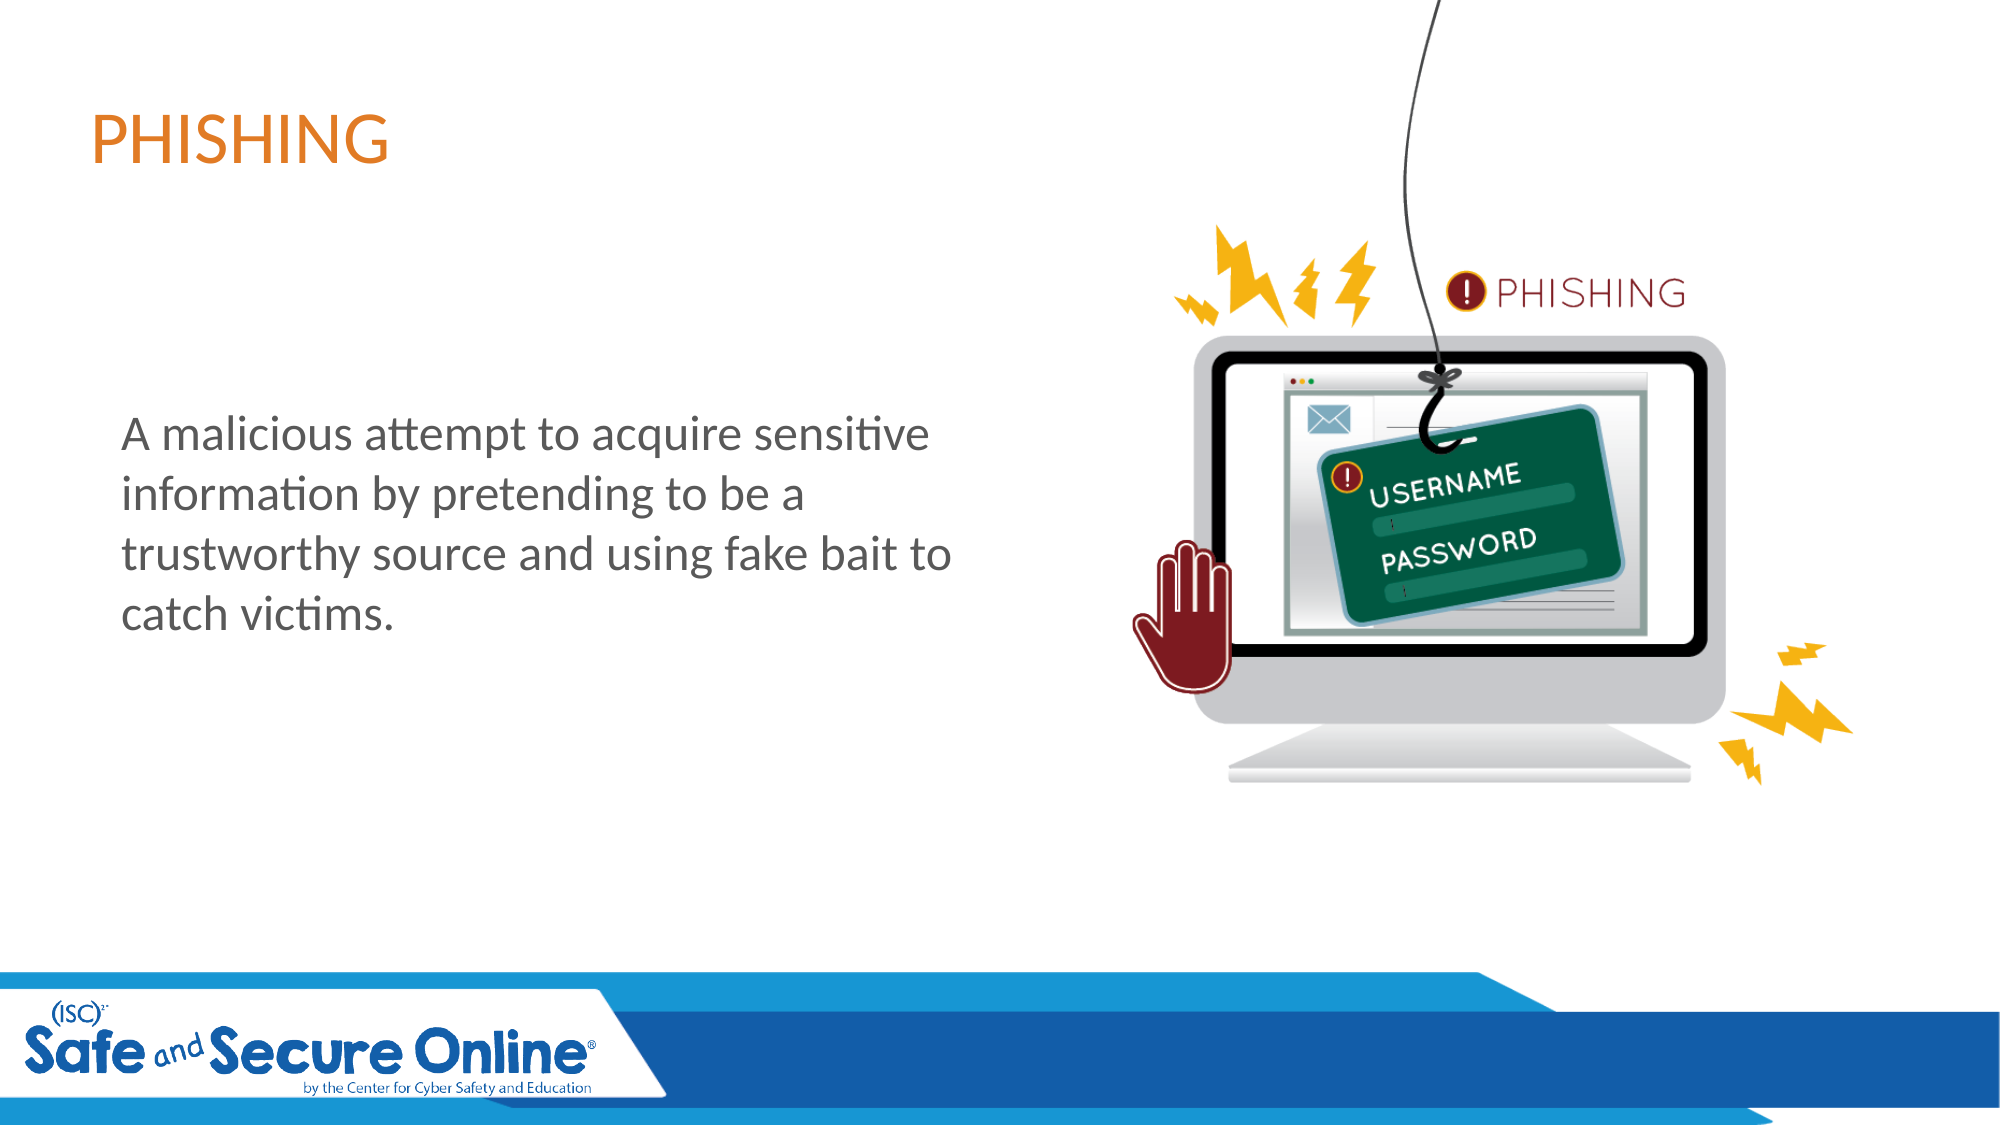

PHISHING
A malicious attempt to acquire sensitive information by pretending to be a trustworthy source and using fake bait to catch victims.